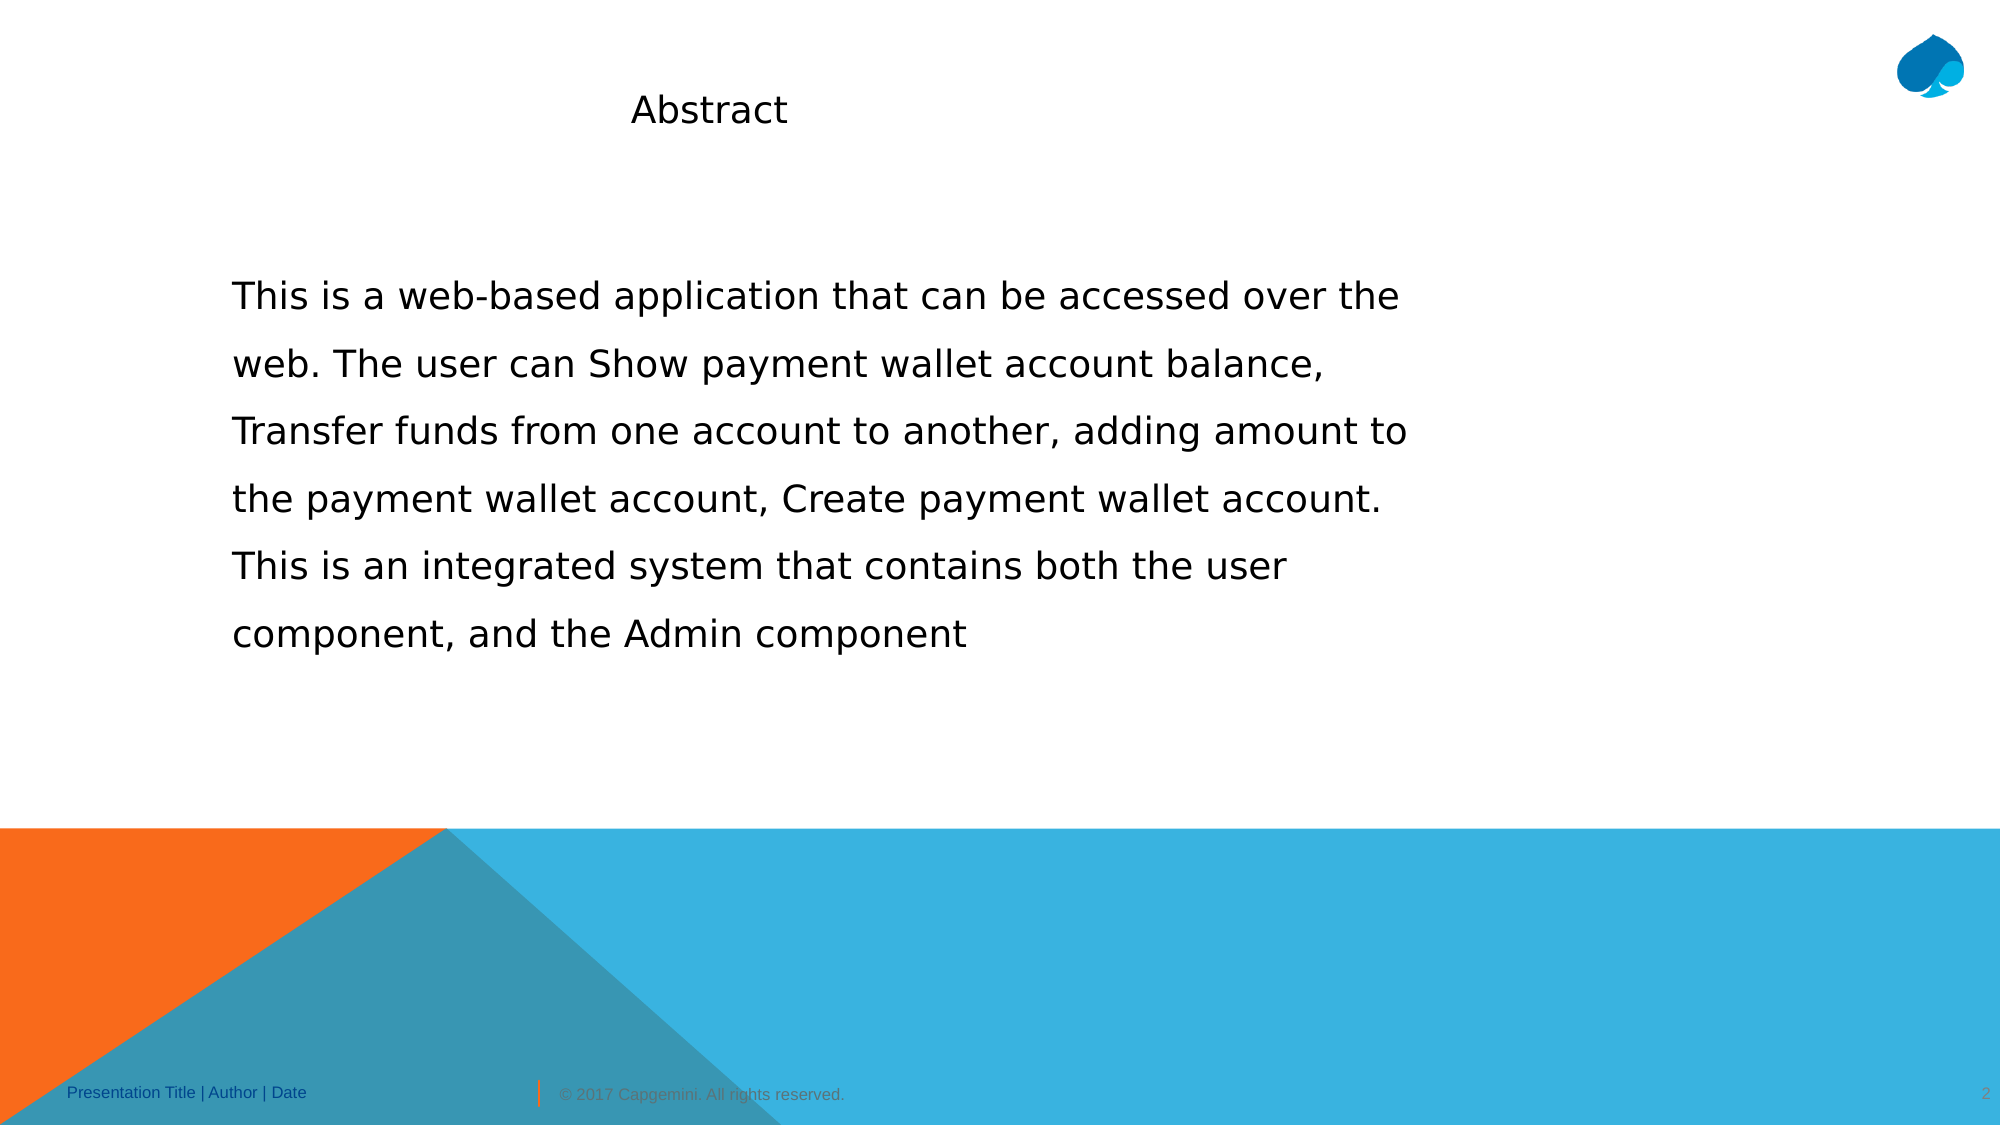

Abstract
This is a web-based application that can be accessed over the web. The user can Show payment wallet account balance, Transfer funds from one account to another, adding amount to the payment wallet account, Create payment wallet account. This is an integrated system that contains both the user component, and the Admin component